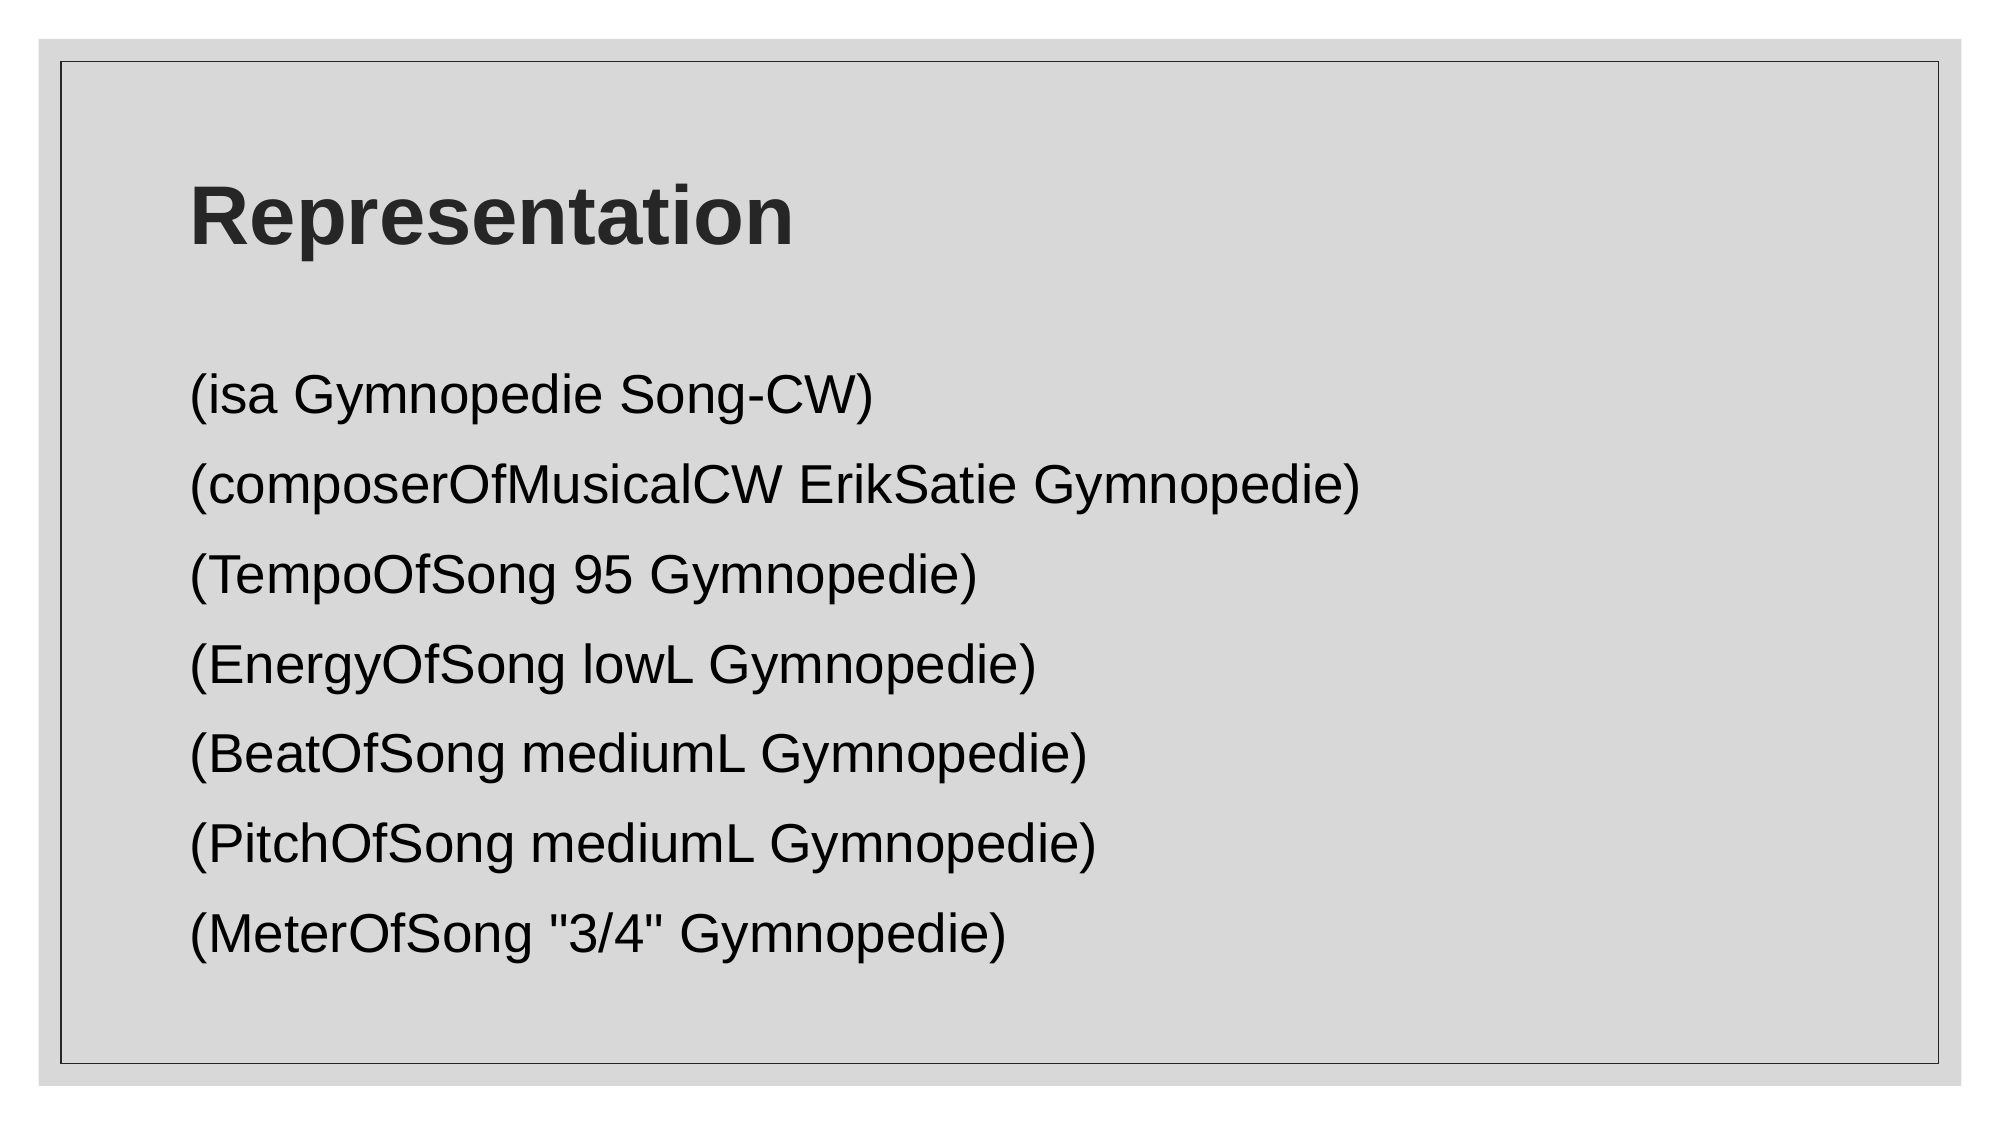

# Representation
(isa Gymnopedie Song-CW)
(composerOfMusicalCW ErikSatie Gymnopedie)
(TempoOfSong 95 Gymnopedie)
(EnergyOfSong lowL Gymnopedie)
(BeatOfSong mediumL Gymnopedie)
(PitchOfSong mediumL Gymnopedie)
(MeterOfSong "3/4" Gymnopedie)